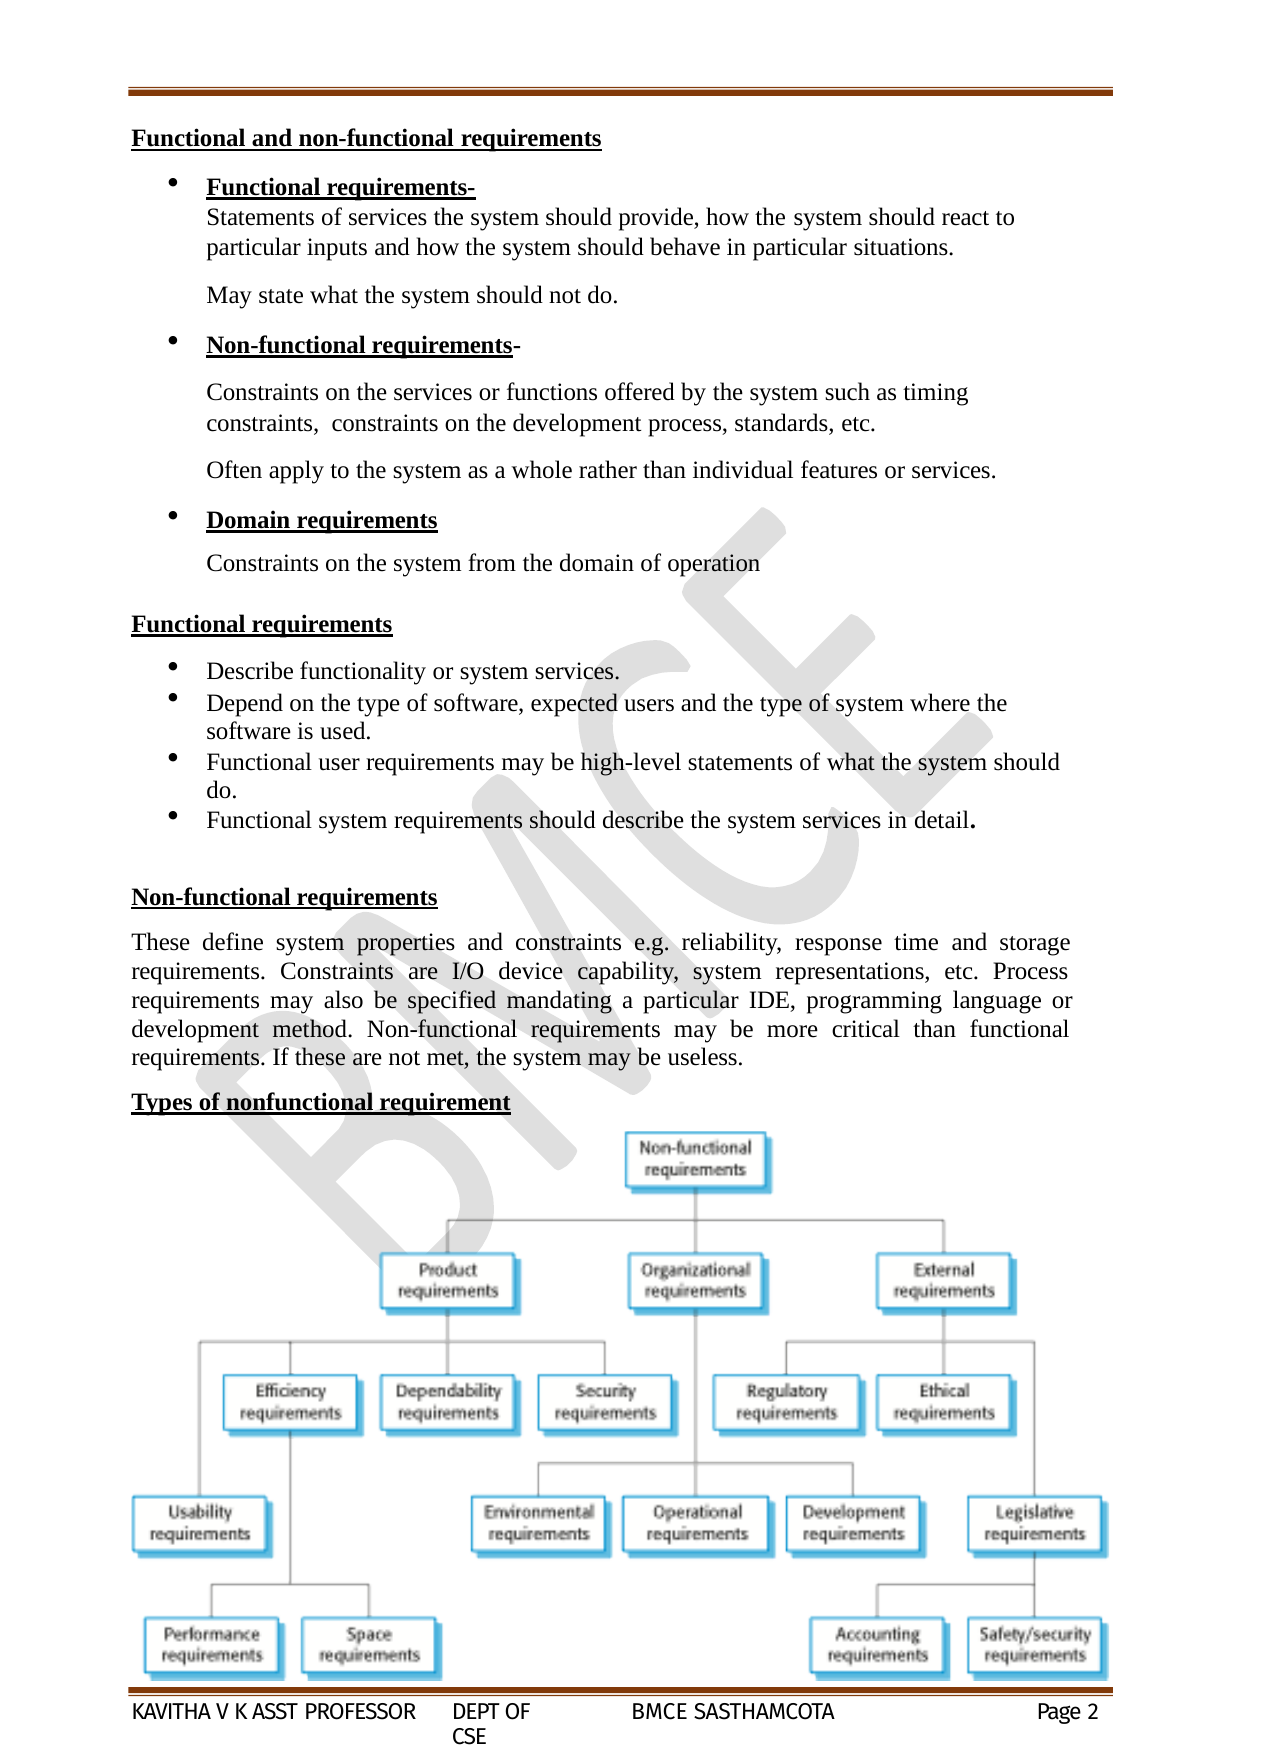

Functional and non-functional requirements
Functional requirements-
Statements of services the system should provide, how the system should react to
particular inputs and how the system should behave in particular situations.
May state what the system should not do.
Non-functional requirements-
Constraints on the services or functions offered by the system such as timing constraints,  constraints on the development process, standards, etc.
Often apply to the system as a whole rather than individual features or services.
Domain requirements
Constraints on the system from the domain of operation

Functional requirements
Describe functionality or system services.
Depend on the type of software, expected users and the type of system where the  software is used.
Functional user requirements may be high-level statements of what the system should  do.
Functional system requirements should describe the system services in detail.

Non-functional requirements
These define system properties and constraints e.g. reliability, response time and storage  requirements. Constraints are I/O device capability, system representations, etc. Process  requirements may also be specified mandating a particular IDE, programming language or  development method. Non-functional requirements may be more critical than functional  requirements. If these are not met, the system may be useless.
Types of nonfunctional requirement

KAVITHA V K ASST PROFESSOR
DEPT OF CSE
BMCE SASTHAMCOTA
Page 2